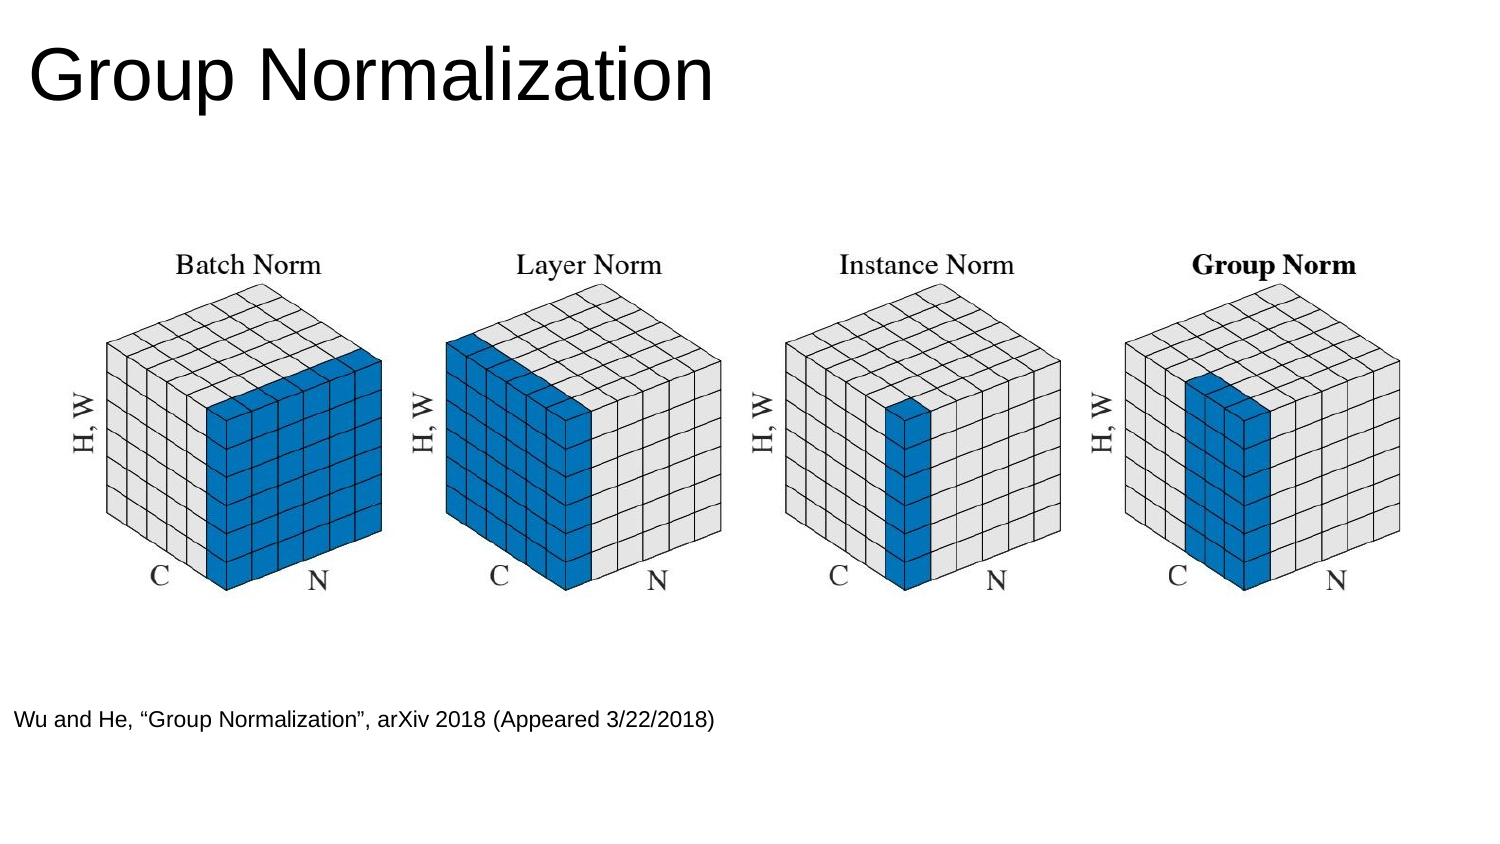

# Group Normalization

Wu and He, “Group Normalization”, arXiv 2018 (Appeared 3/22/2018)
Fei-Fei Li & Justin Johnson & Serena Yeung	Lecture 7 -	April 24, 2018